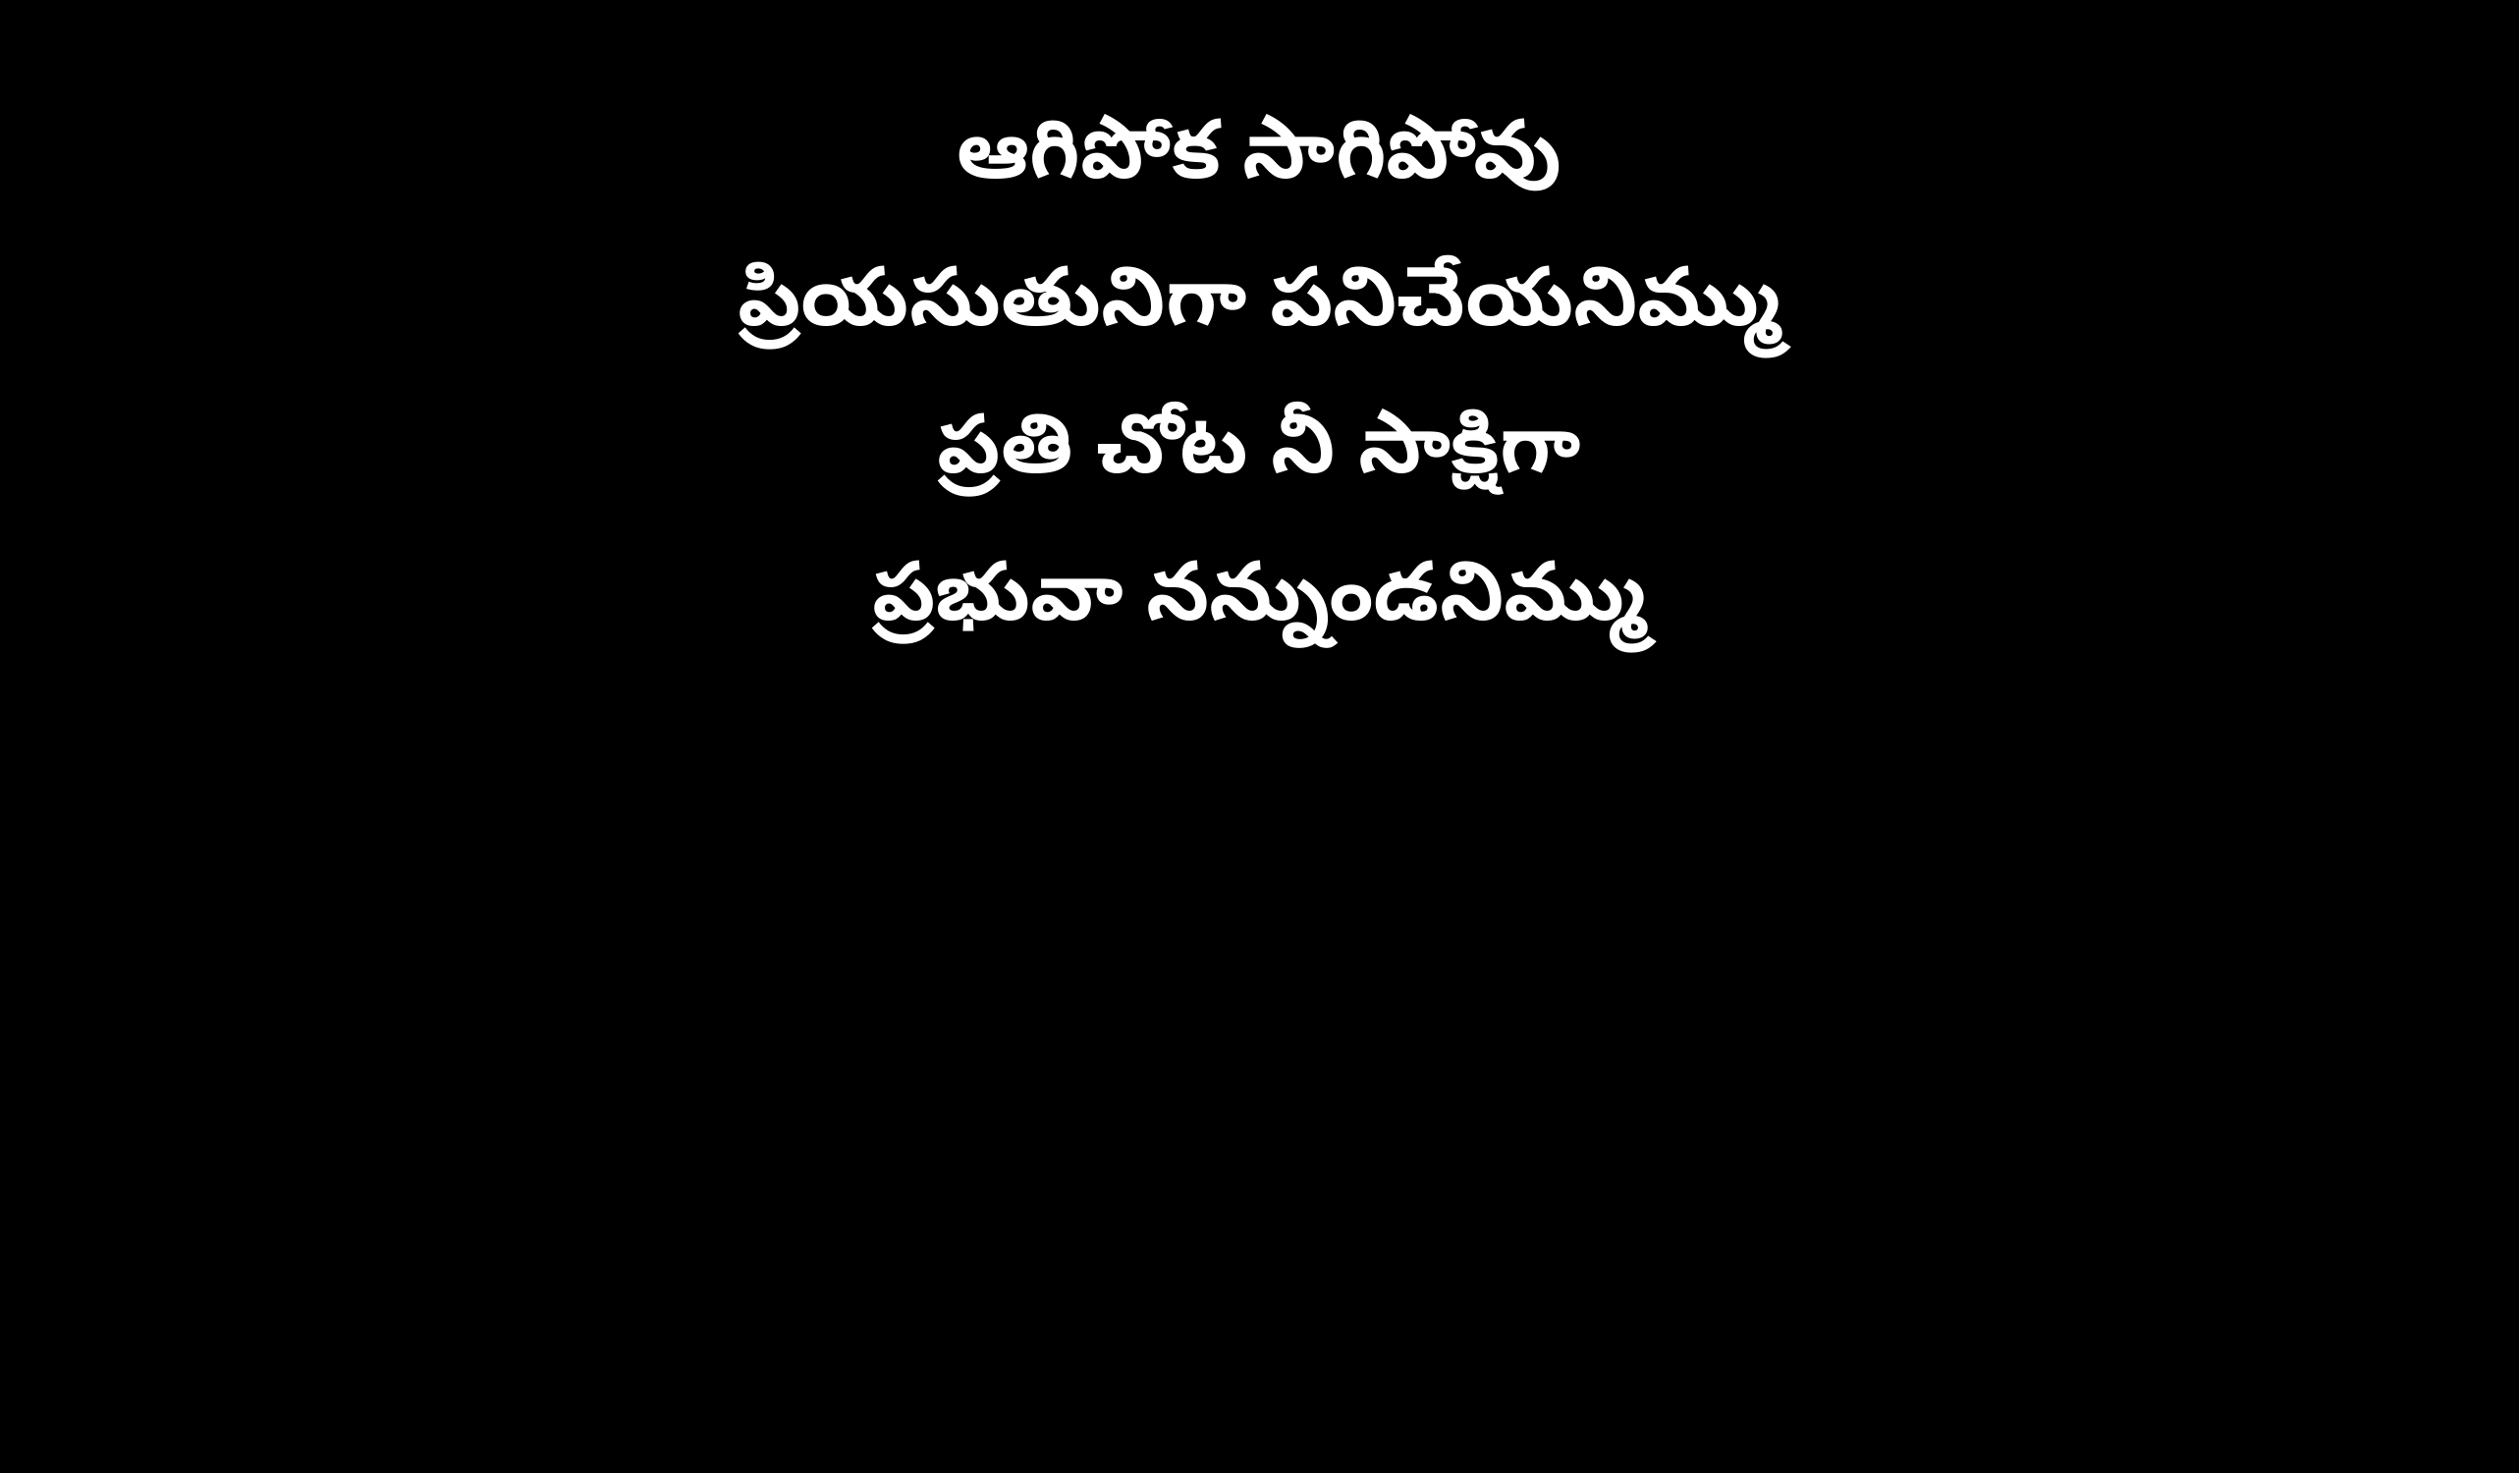

ఆగిపోక సాగిపోవు
ప్రియసుతునిగా పనిచేయనిమ్ము
ప్రతి చోట నీ సాక్షిగా
ప్రభువా నన్నుండనిమ్ము